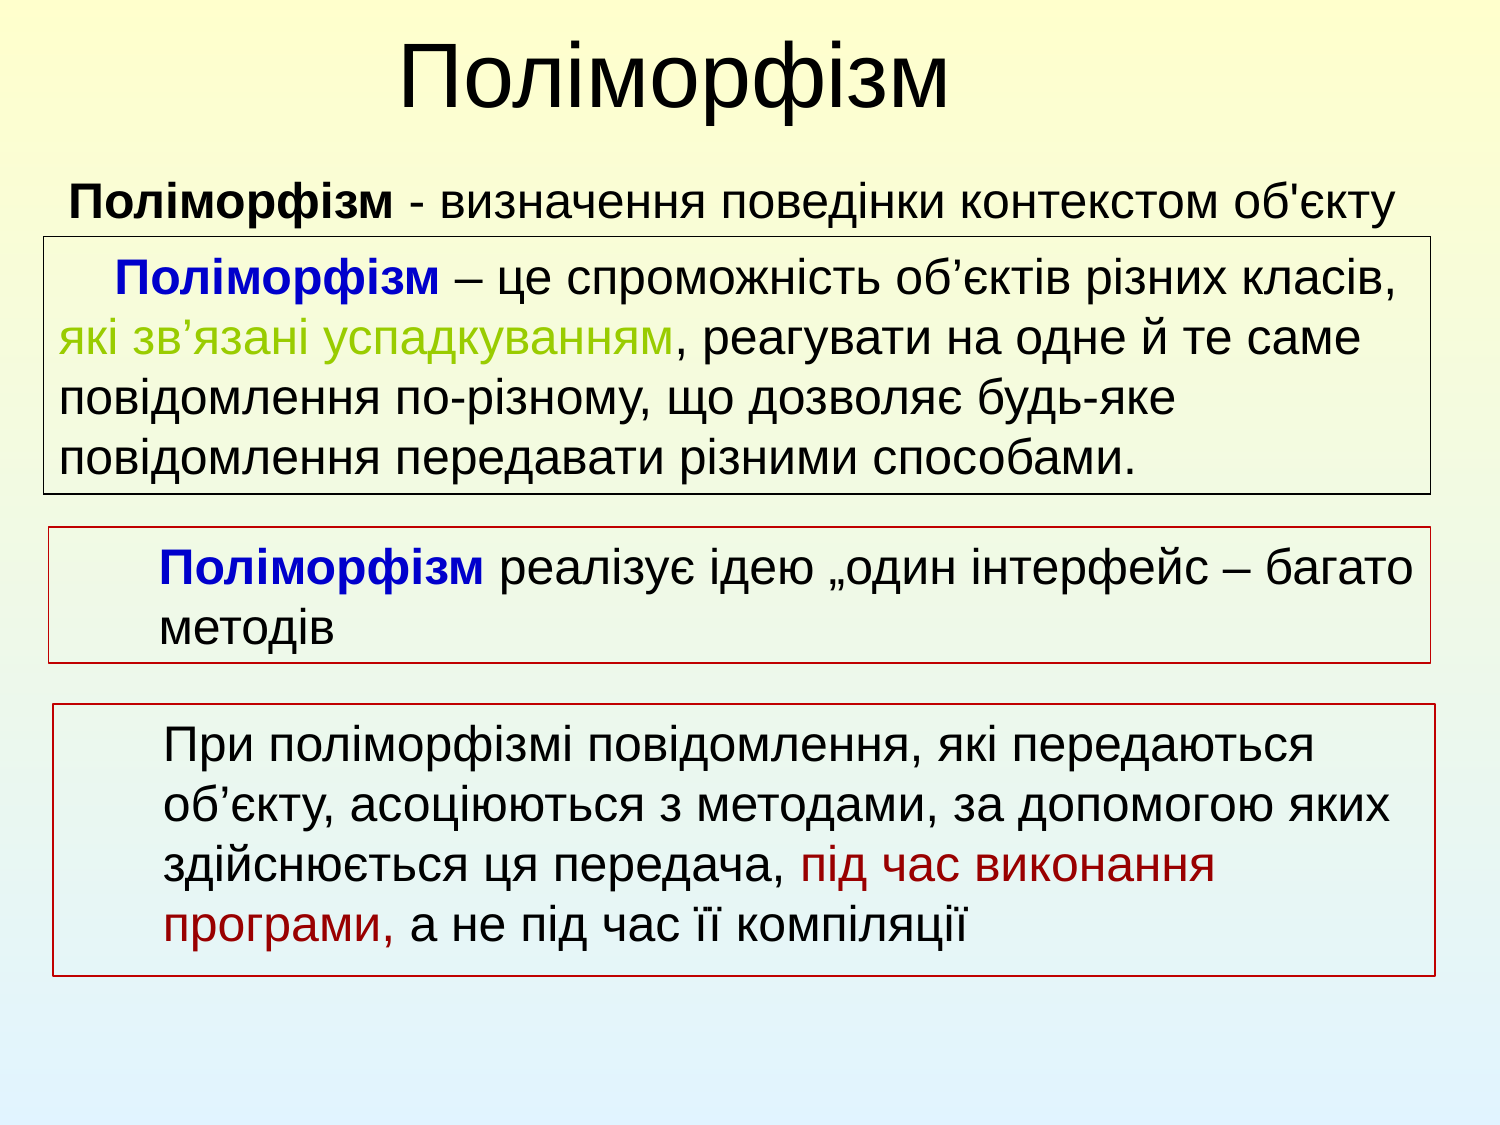

Поліморфізм
Поліморфізм - визначення поведінки контекстом об'єкту
    Поліморфізм – це спроможність об’єктів різних класів, які зв’язані успадкуванням, реагувати на одне й те саме повідомлення по-різному, що дозволяє будь-яке повідомлення передавати різними способами.
Поліморфізм реалізує ідею „один інтерфейс – багато методів
При поліморфізмі повідомлення, які передаються об’єкту, асоціюються з методами, за допомогою яких здійснюється ця передача, під час виконання програми, а не під час її компіляції